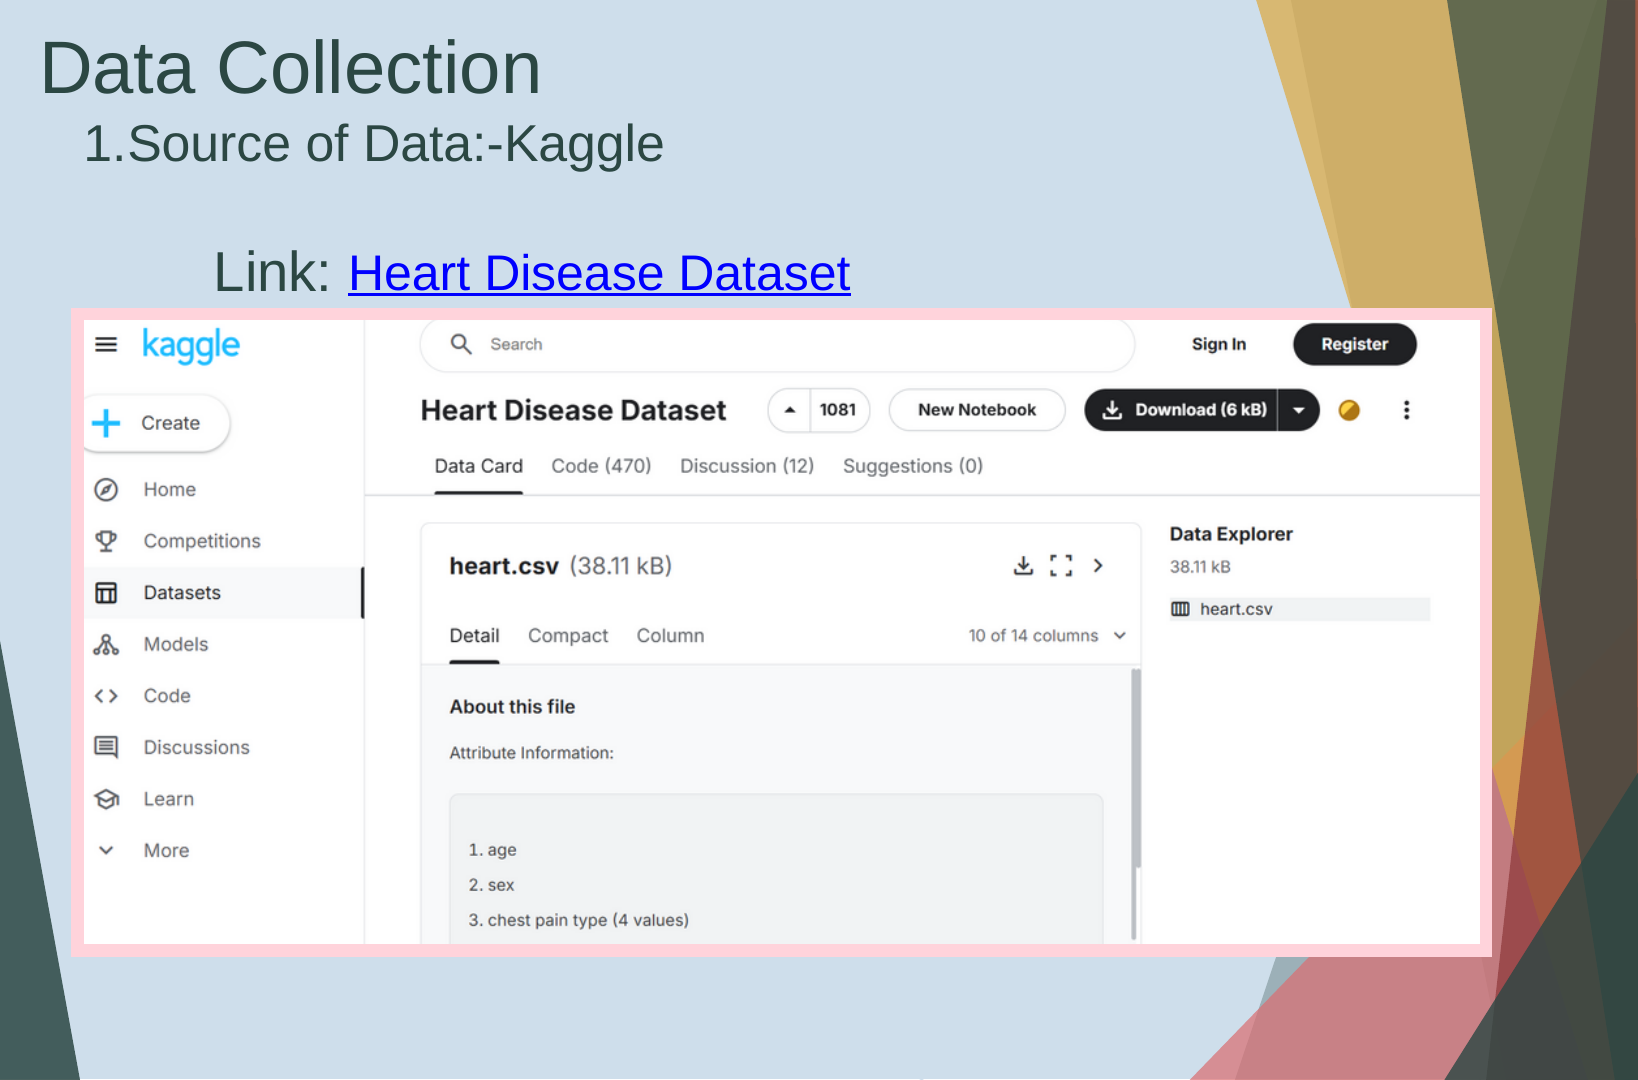

Data Collection
Source of Data:-Kaggle
Link:
Heart Disease Dataset